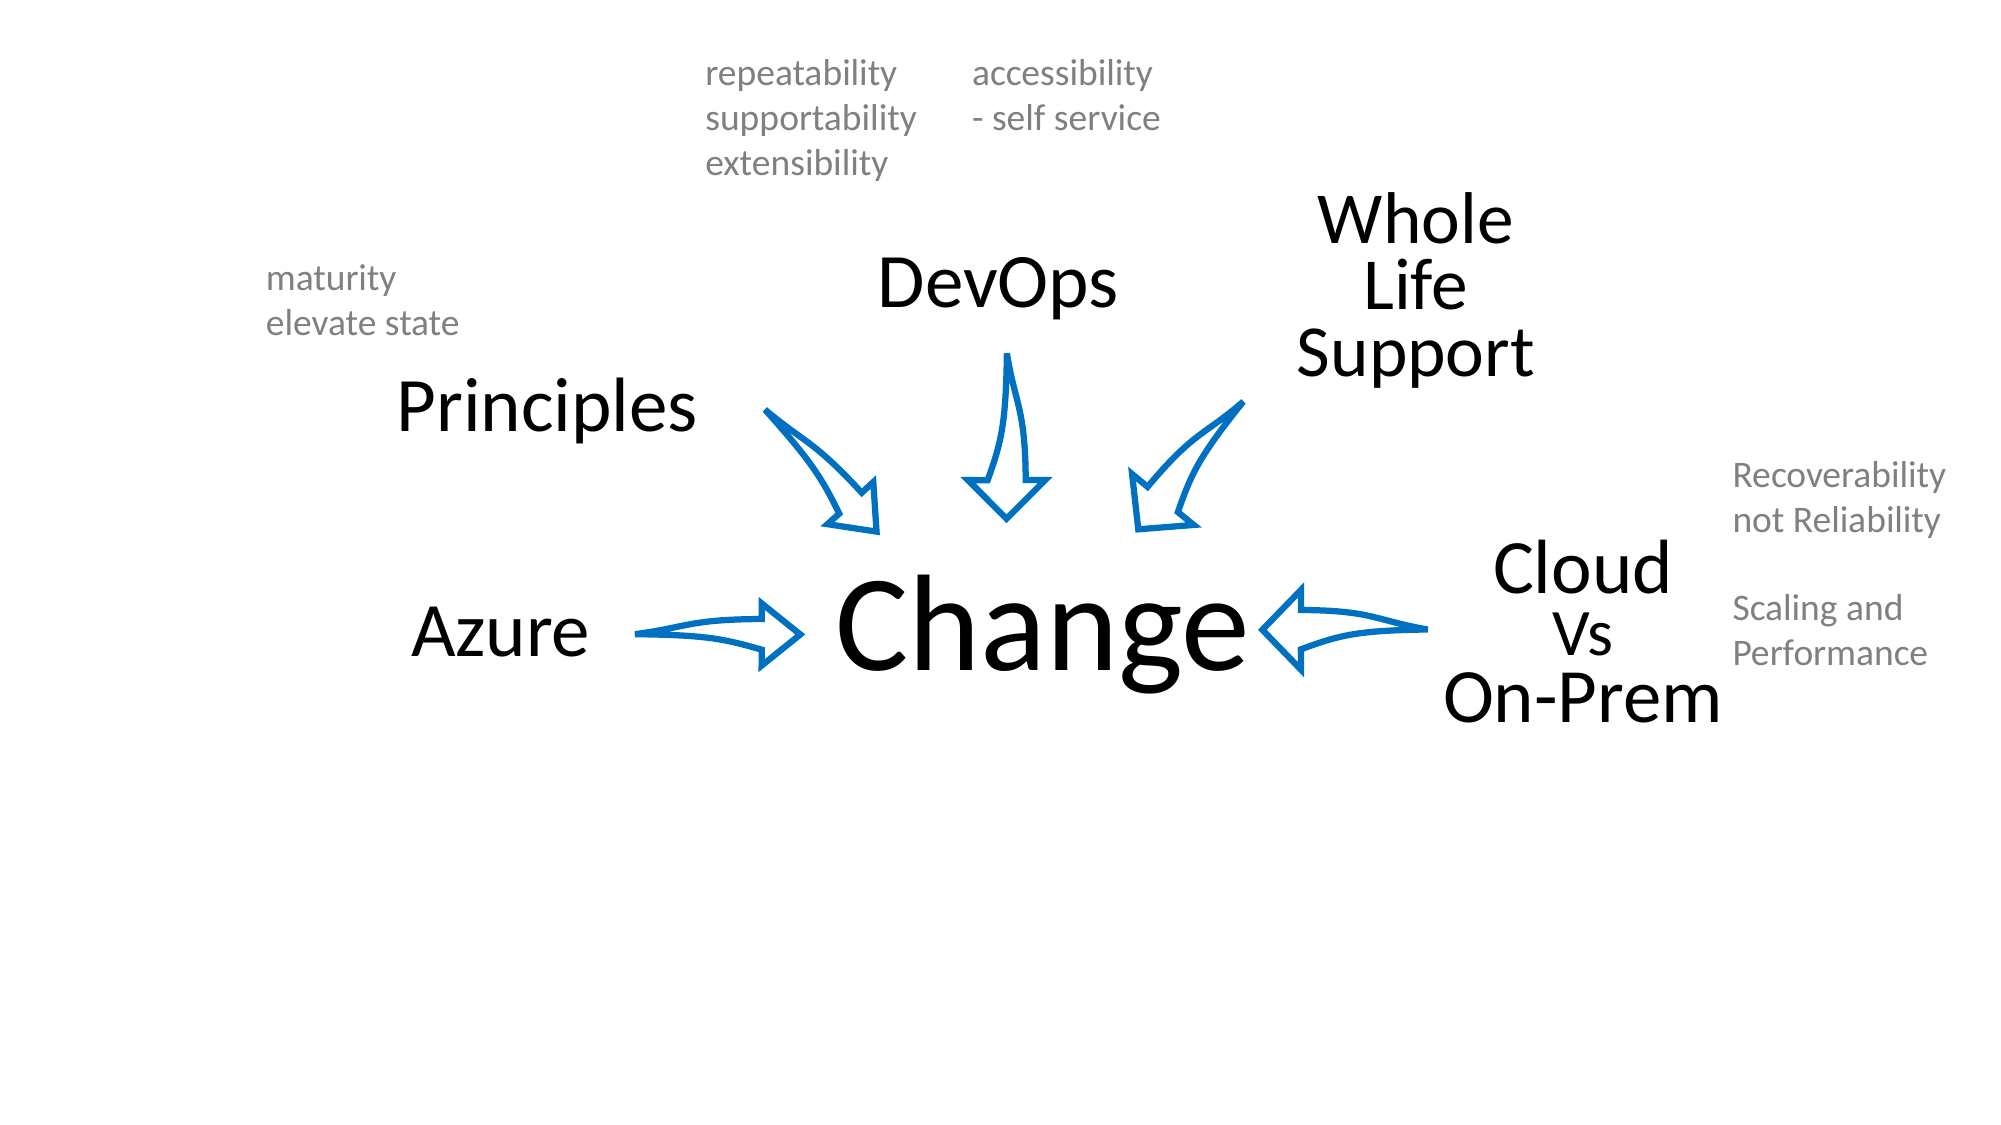

repeatability
supportability
extensibility
accessibility
- self service
DevOps
Whole Life Support
maturity
elevate state
Principles

Recoverability not Reliability
# Change
Cloud
Vs
On-Prem
Scaling and Performance
Azure